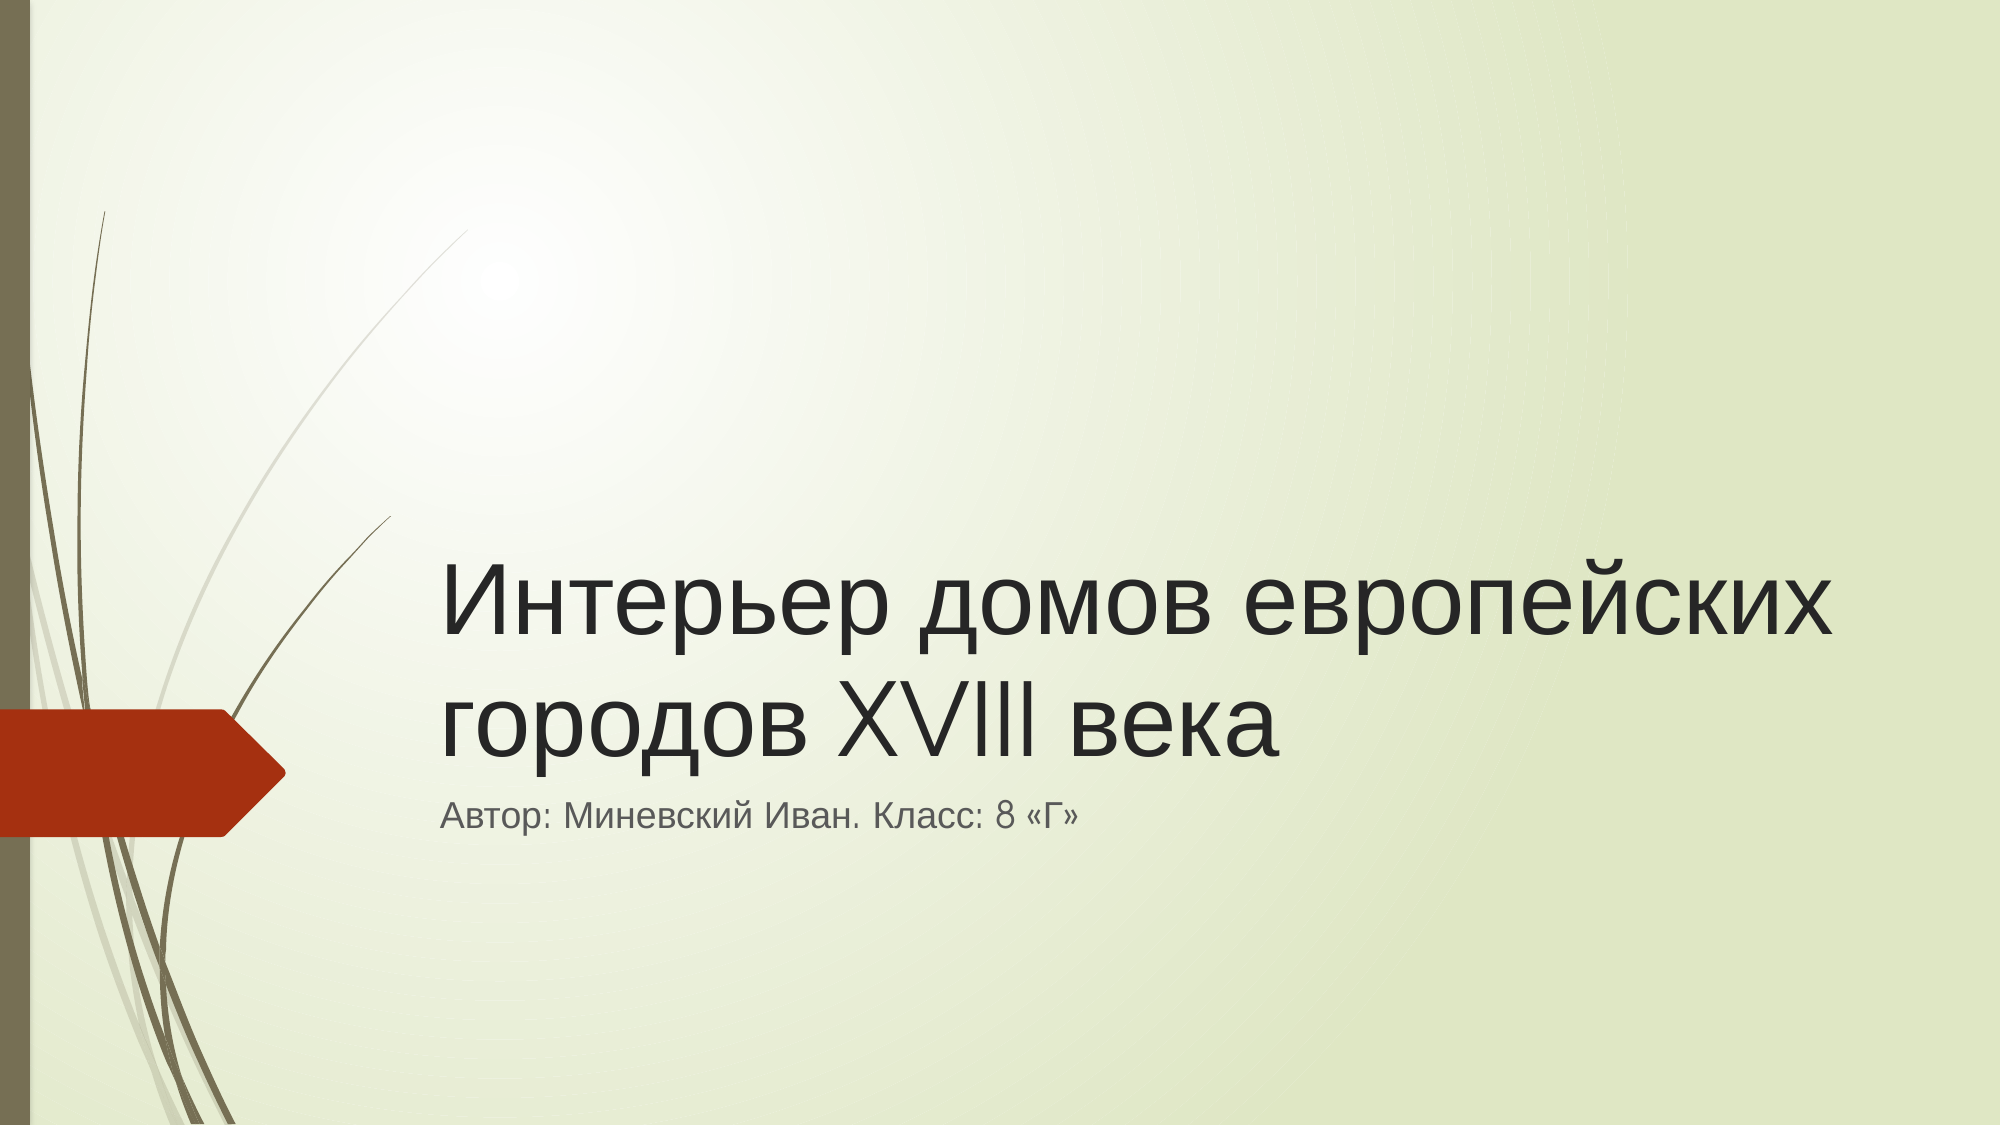

# Интерьер домов европейских городов XVIII века
Автор: Миневский Иван. Класс: 8 «Г»